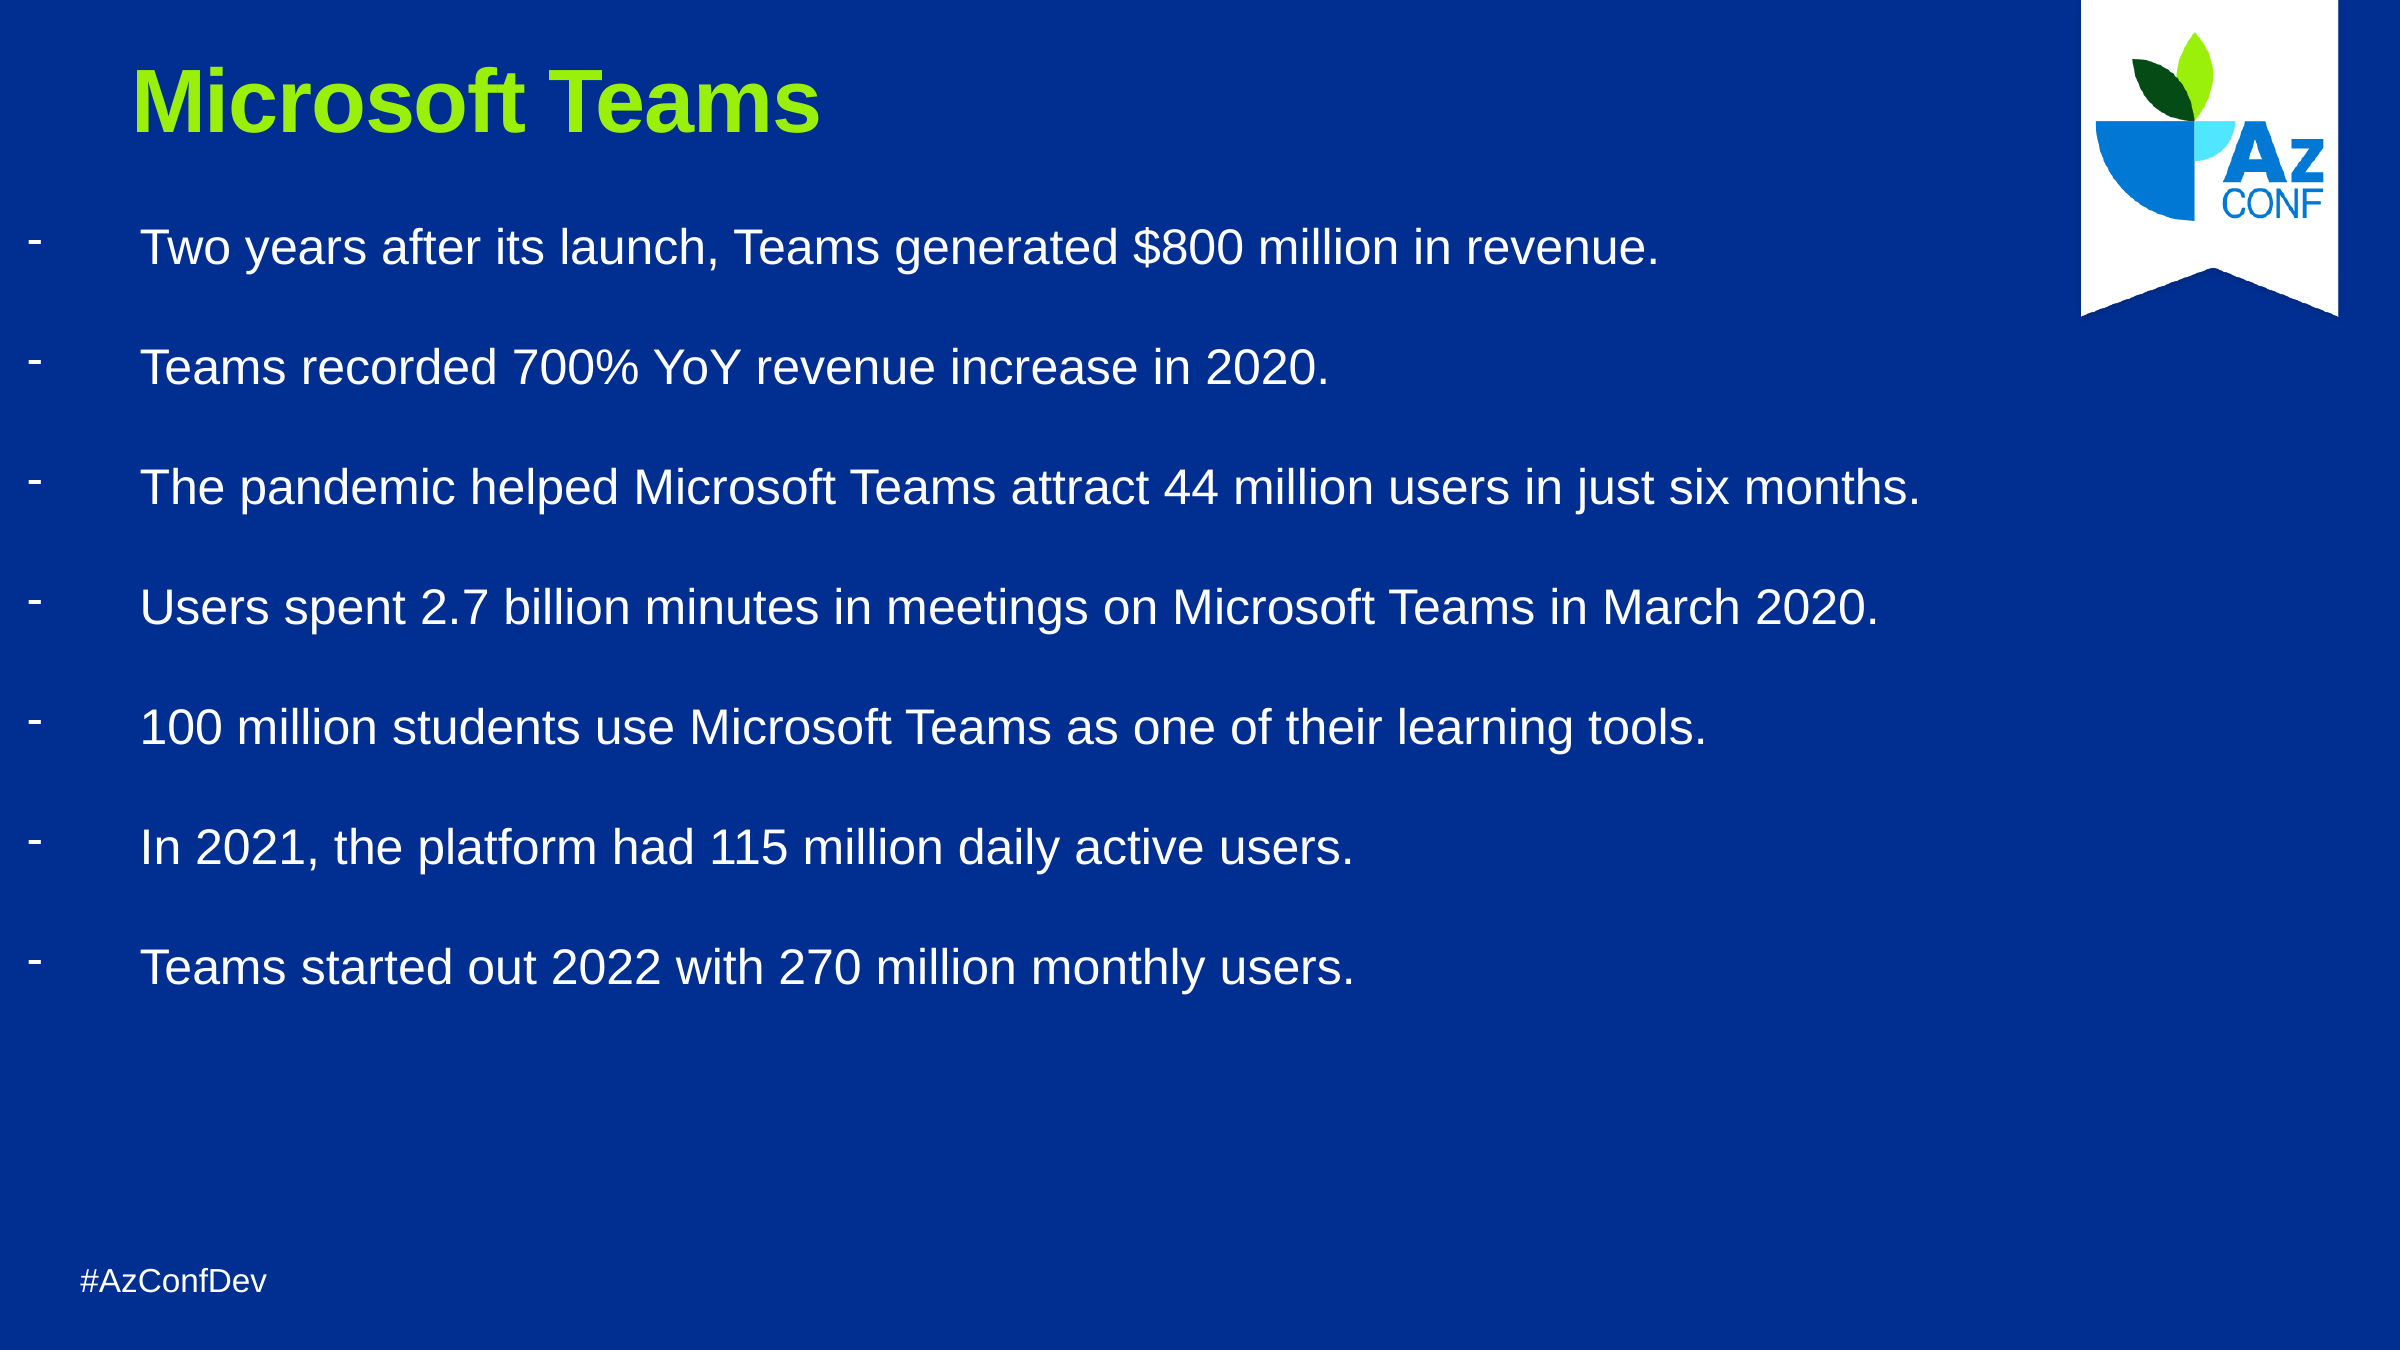

# Microsoft Teams

    Two years after its launch, Teams generated $800 million in revenue.
    Teams recorded 700% YoY revenue increase in 2020.
    The pandemic helped Microsoft Teams attract 44 million users in just six months.
    Users spent 2.7 billion minutes in meetings on Microsoft Teams in March 2020.
    100 million students use Microsoft Teams as one of their learning tools.
    In 2021, the platform had 115 million daily active users.
    Teams started out 2022 with 270 million monthly users.